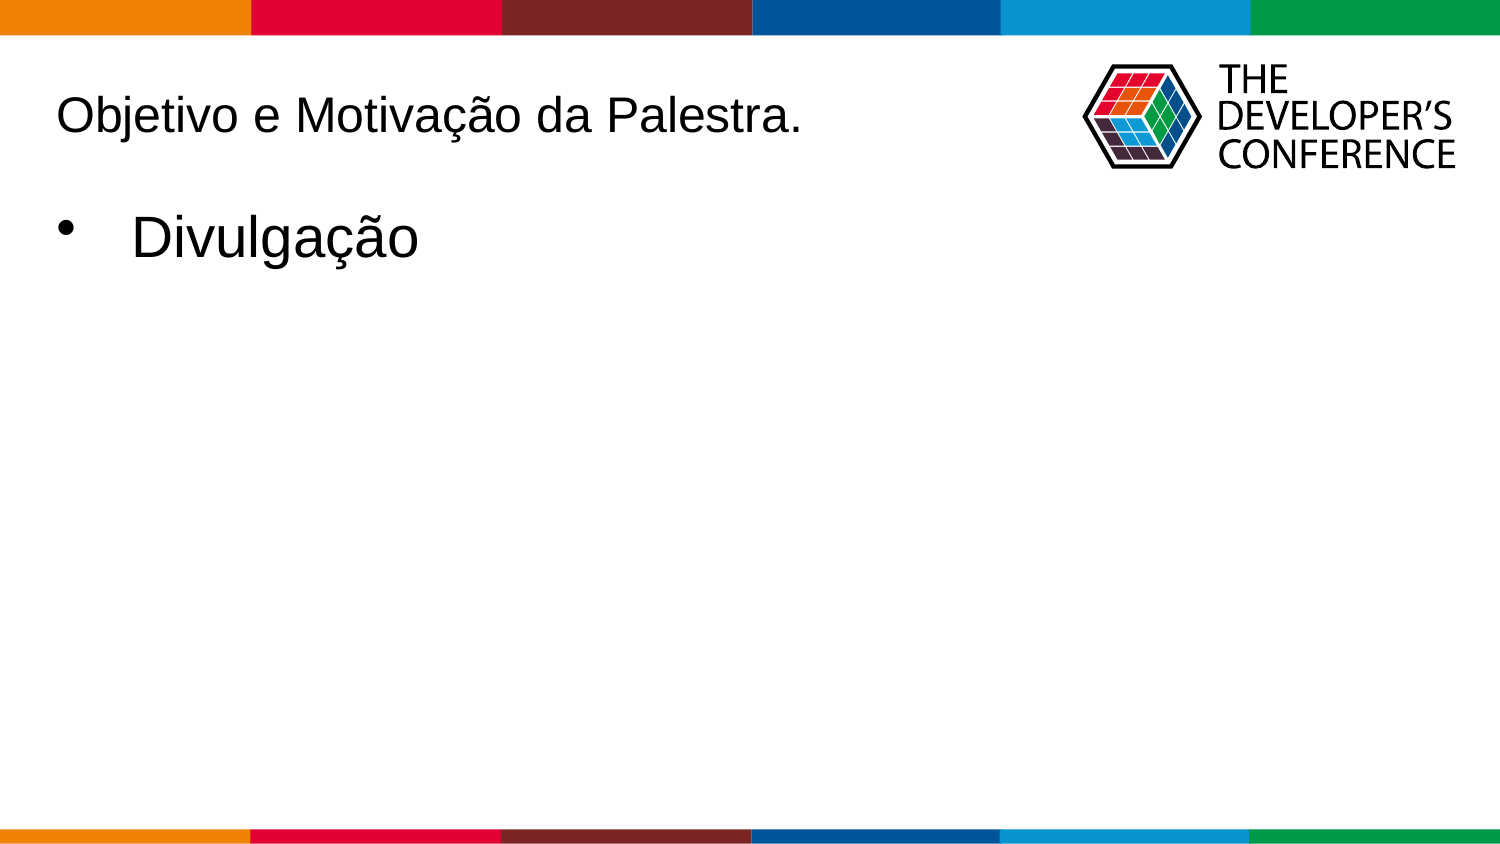

# Objetivo e Motivação da Palestra.
Divulgação